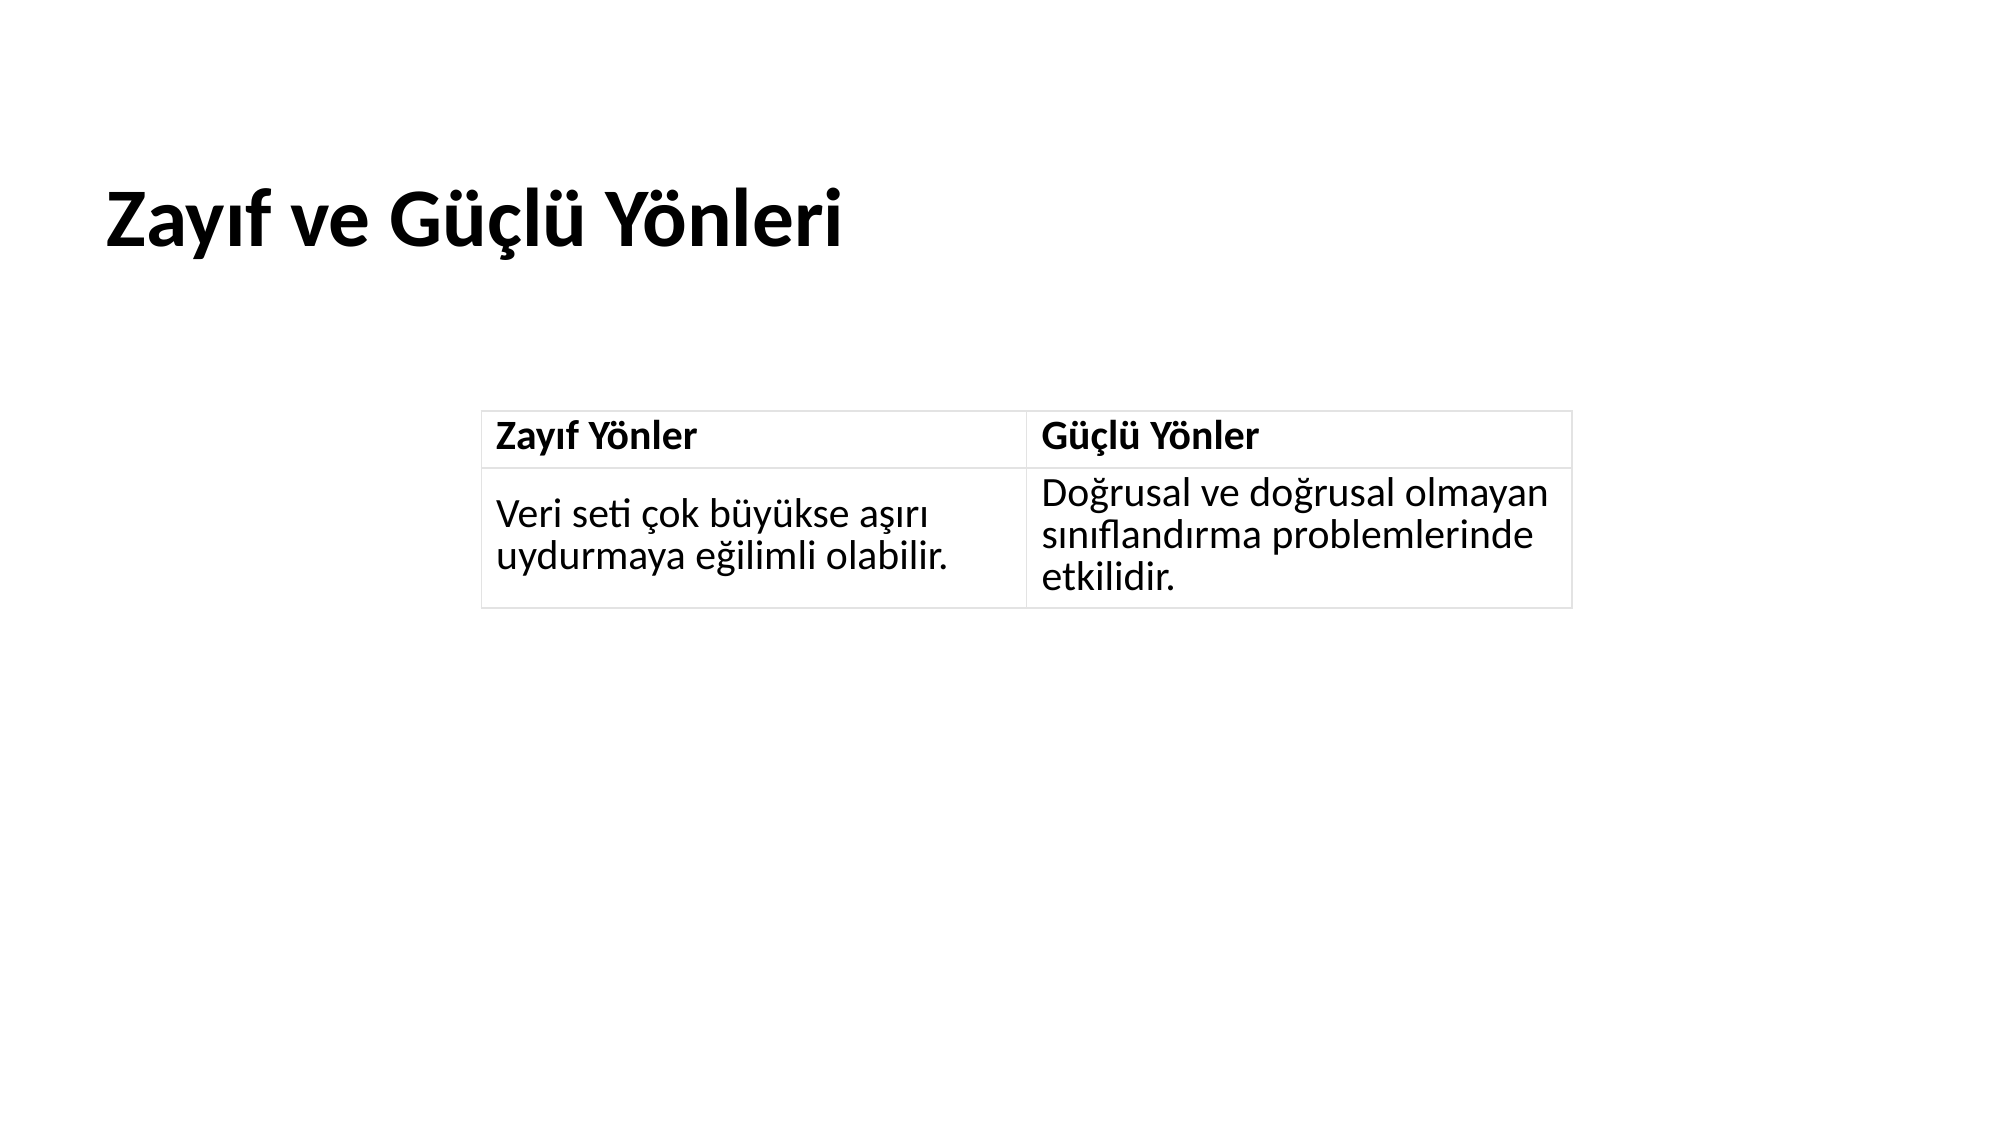

# Zayıf ve Güçlü Yönleri

| Zayıf Yönler | Güçlü Yönler |
| --- | --- |
| Veri seti çok büyükse aşırı uydurmaya eğilimli olabilir. | Doğrusal ve doğrusal olmayan sınıflandırma problemlerinde etkilidir. |